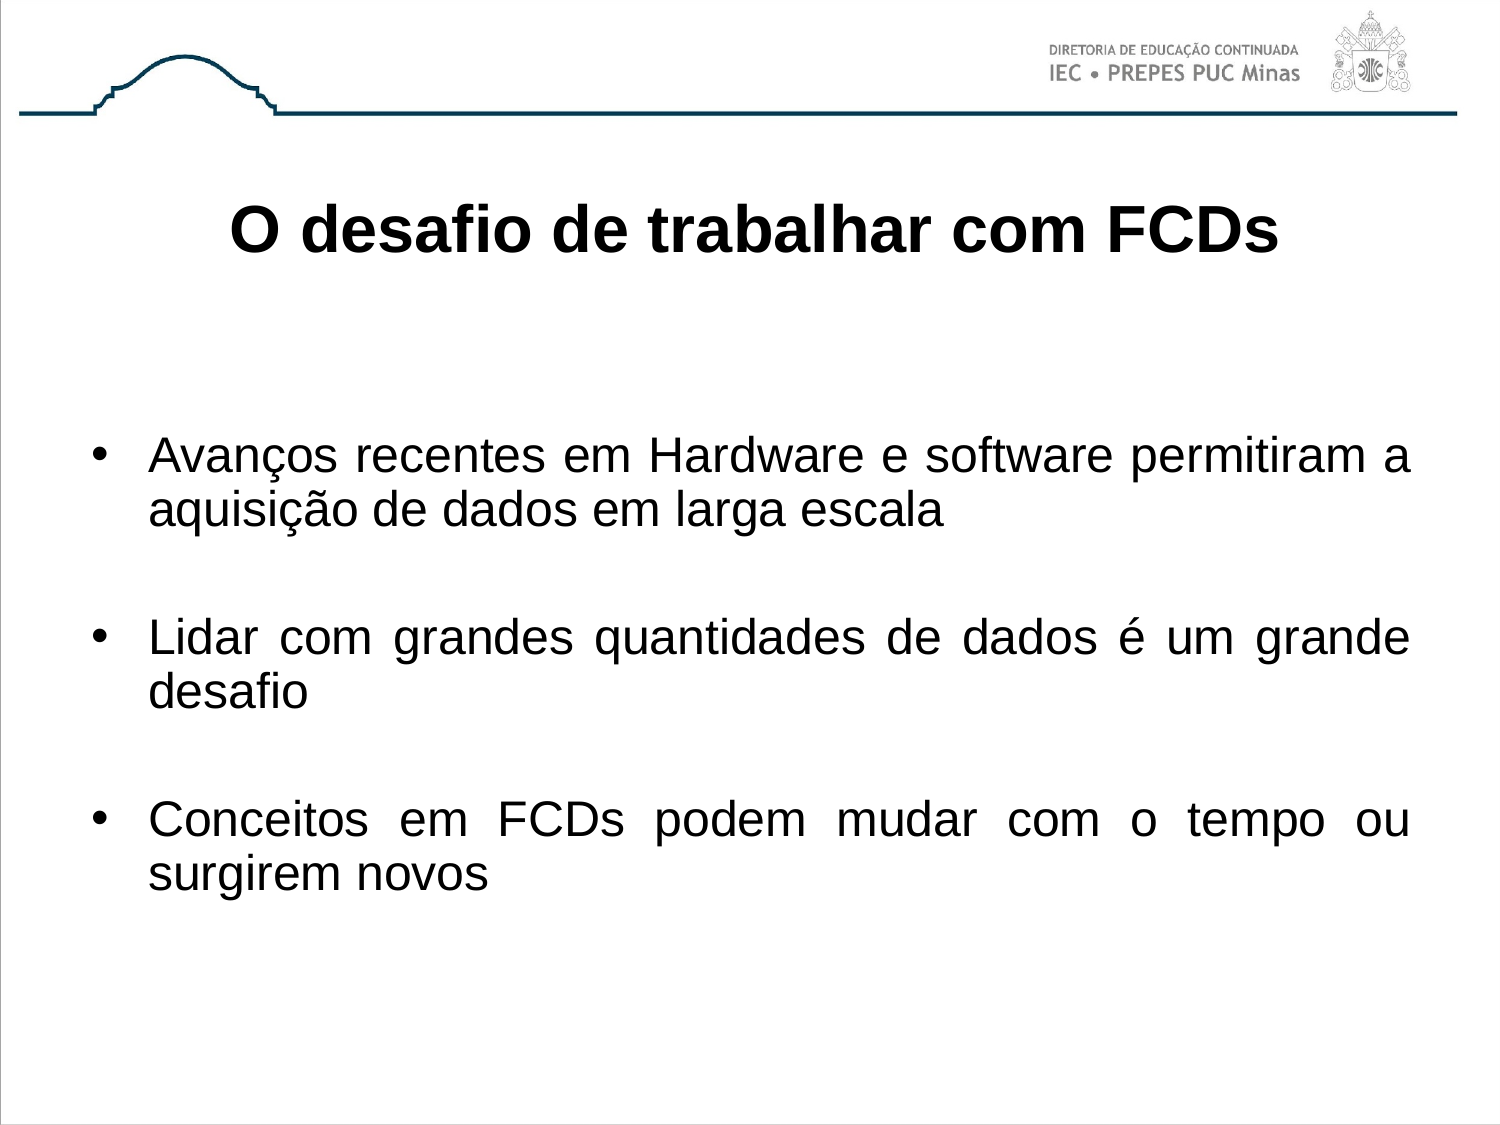

# O desafio de trabalhar com FCDs

Avanços recentes em Hardware e software permitiram a aquisição de dados em larga escala

Lidar com grandes quantidades de dados é um grande desafio

Conceitos em FCDs podem mudar com o tempo ou surgirem novos